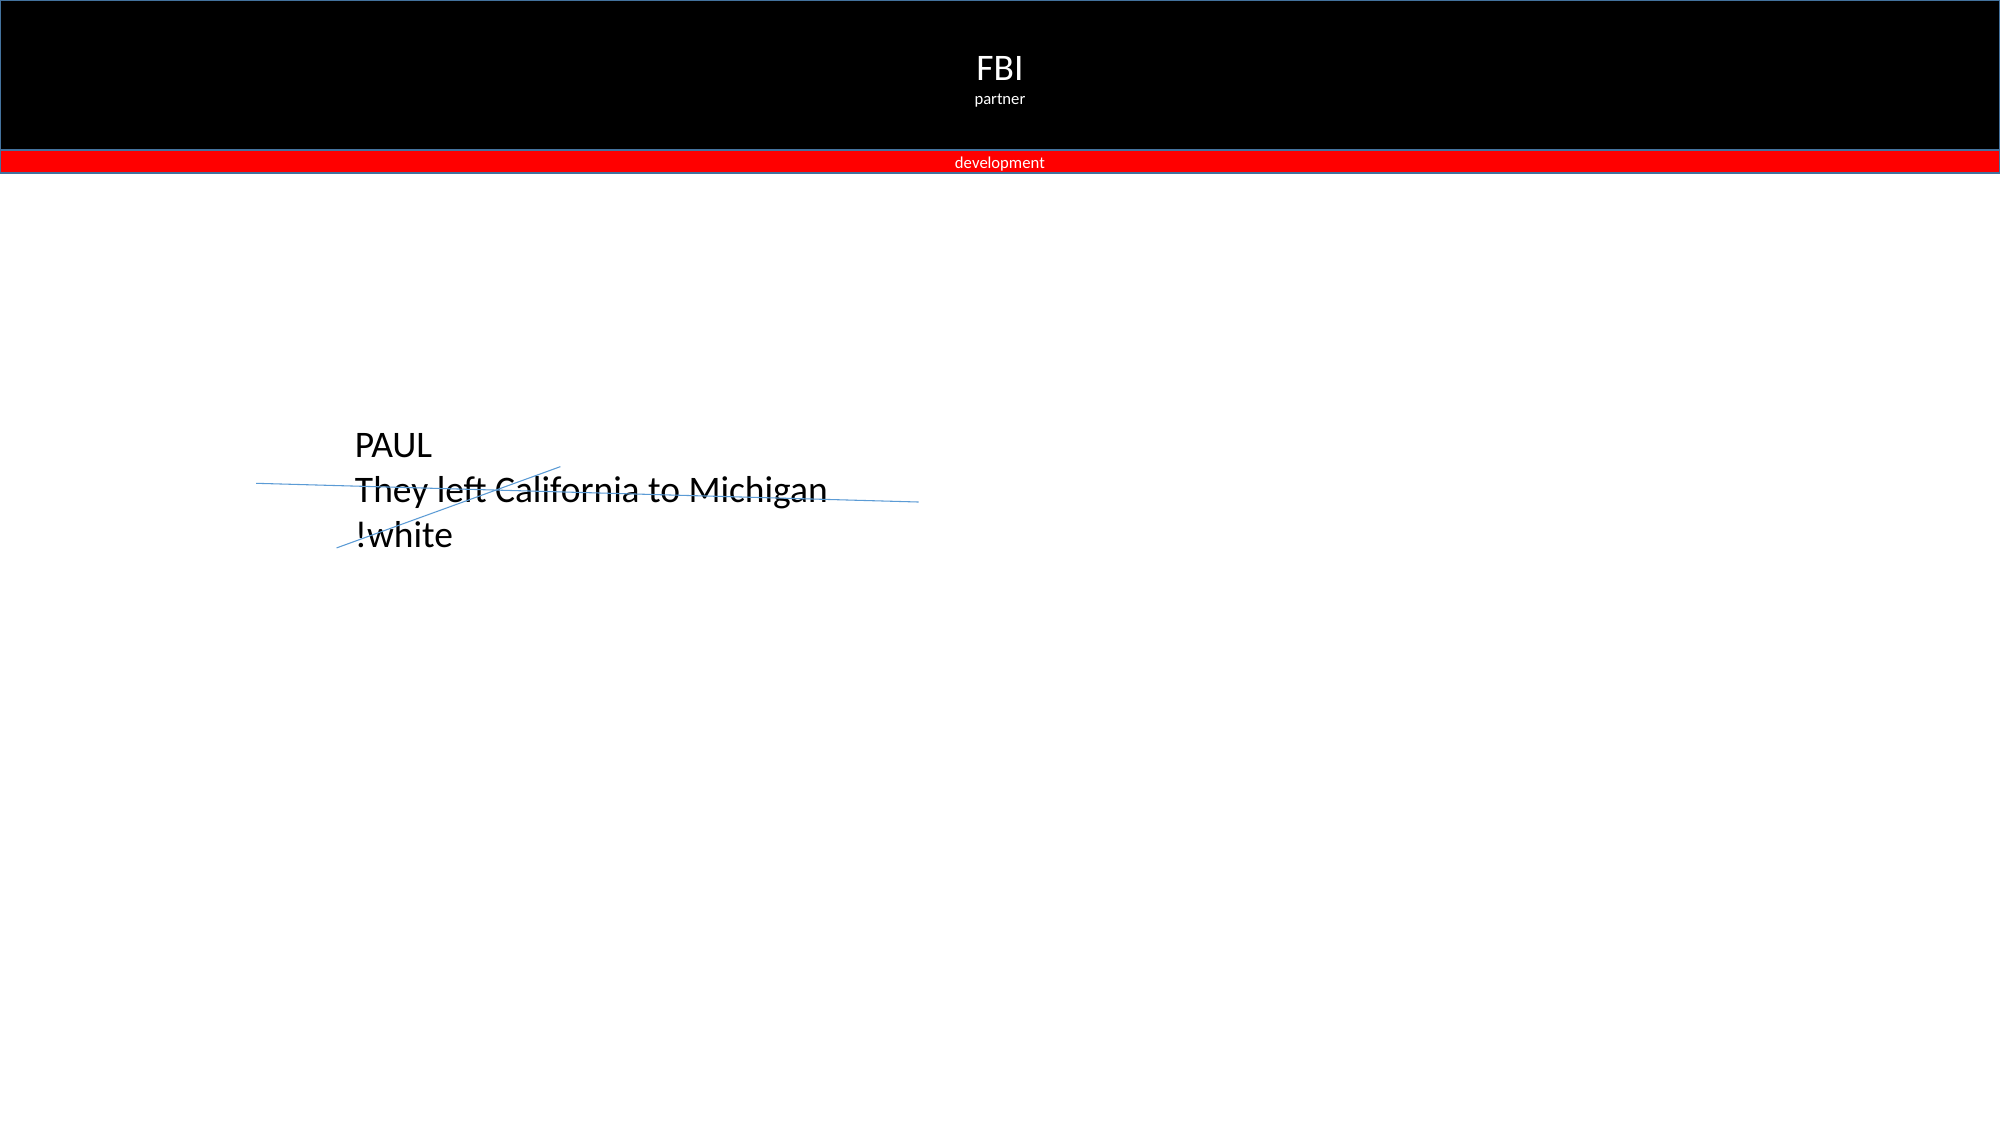

FBI
partner
development
PAUL
They left California to Michigan
!white